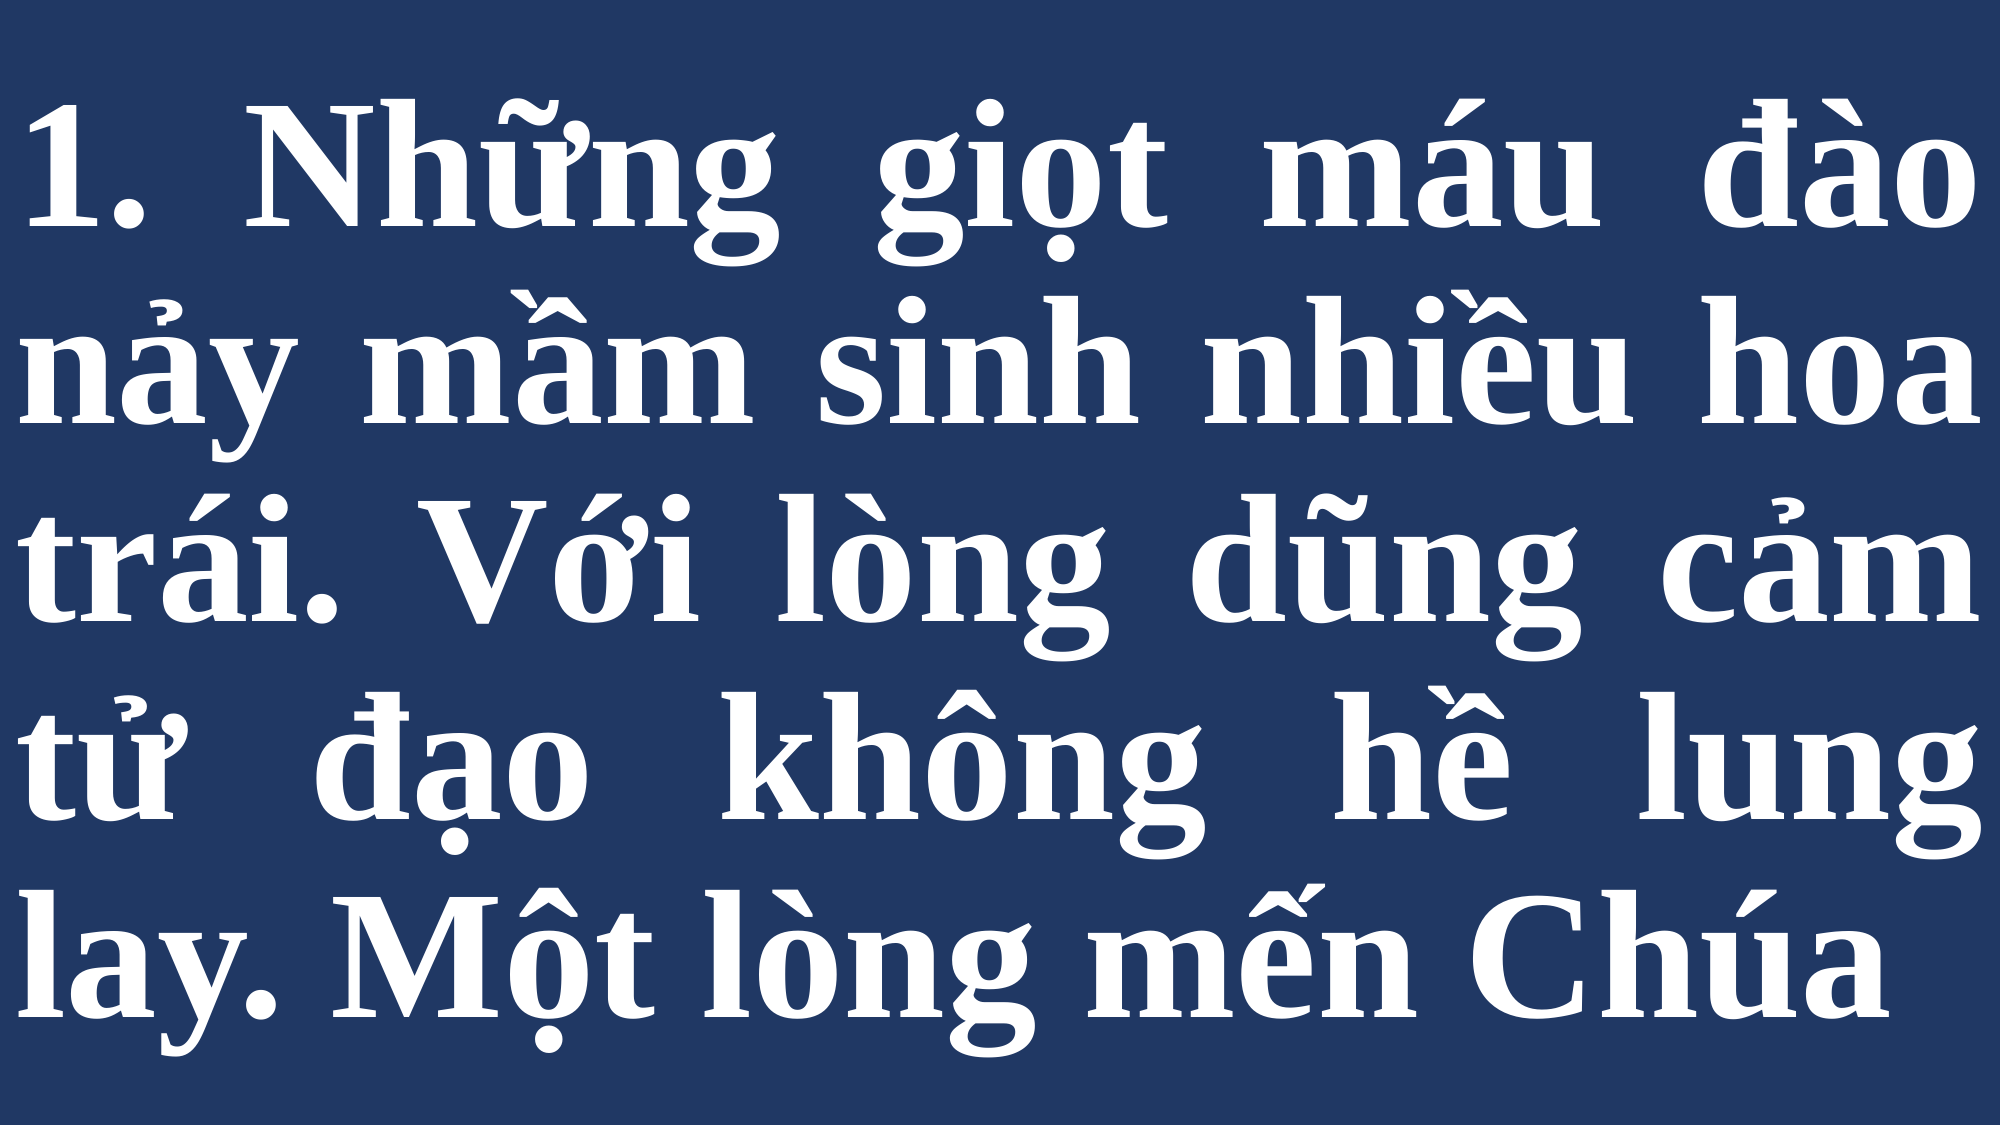

# 1. Những giọt máu đào nảy mầm sinh nhiều hoa trái. Với lòng dũng cảm tử đạo không hề lung lay. Một lòng mến Chúa